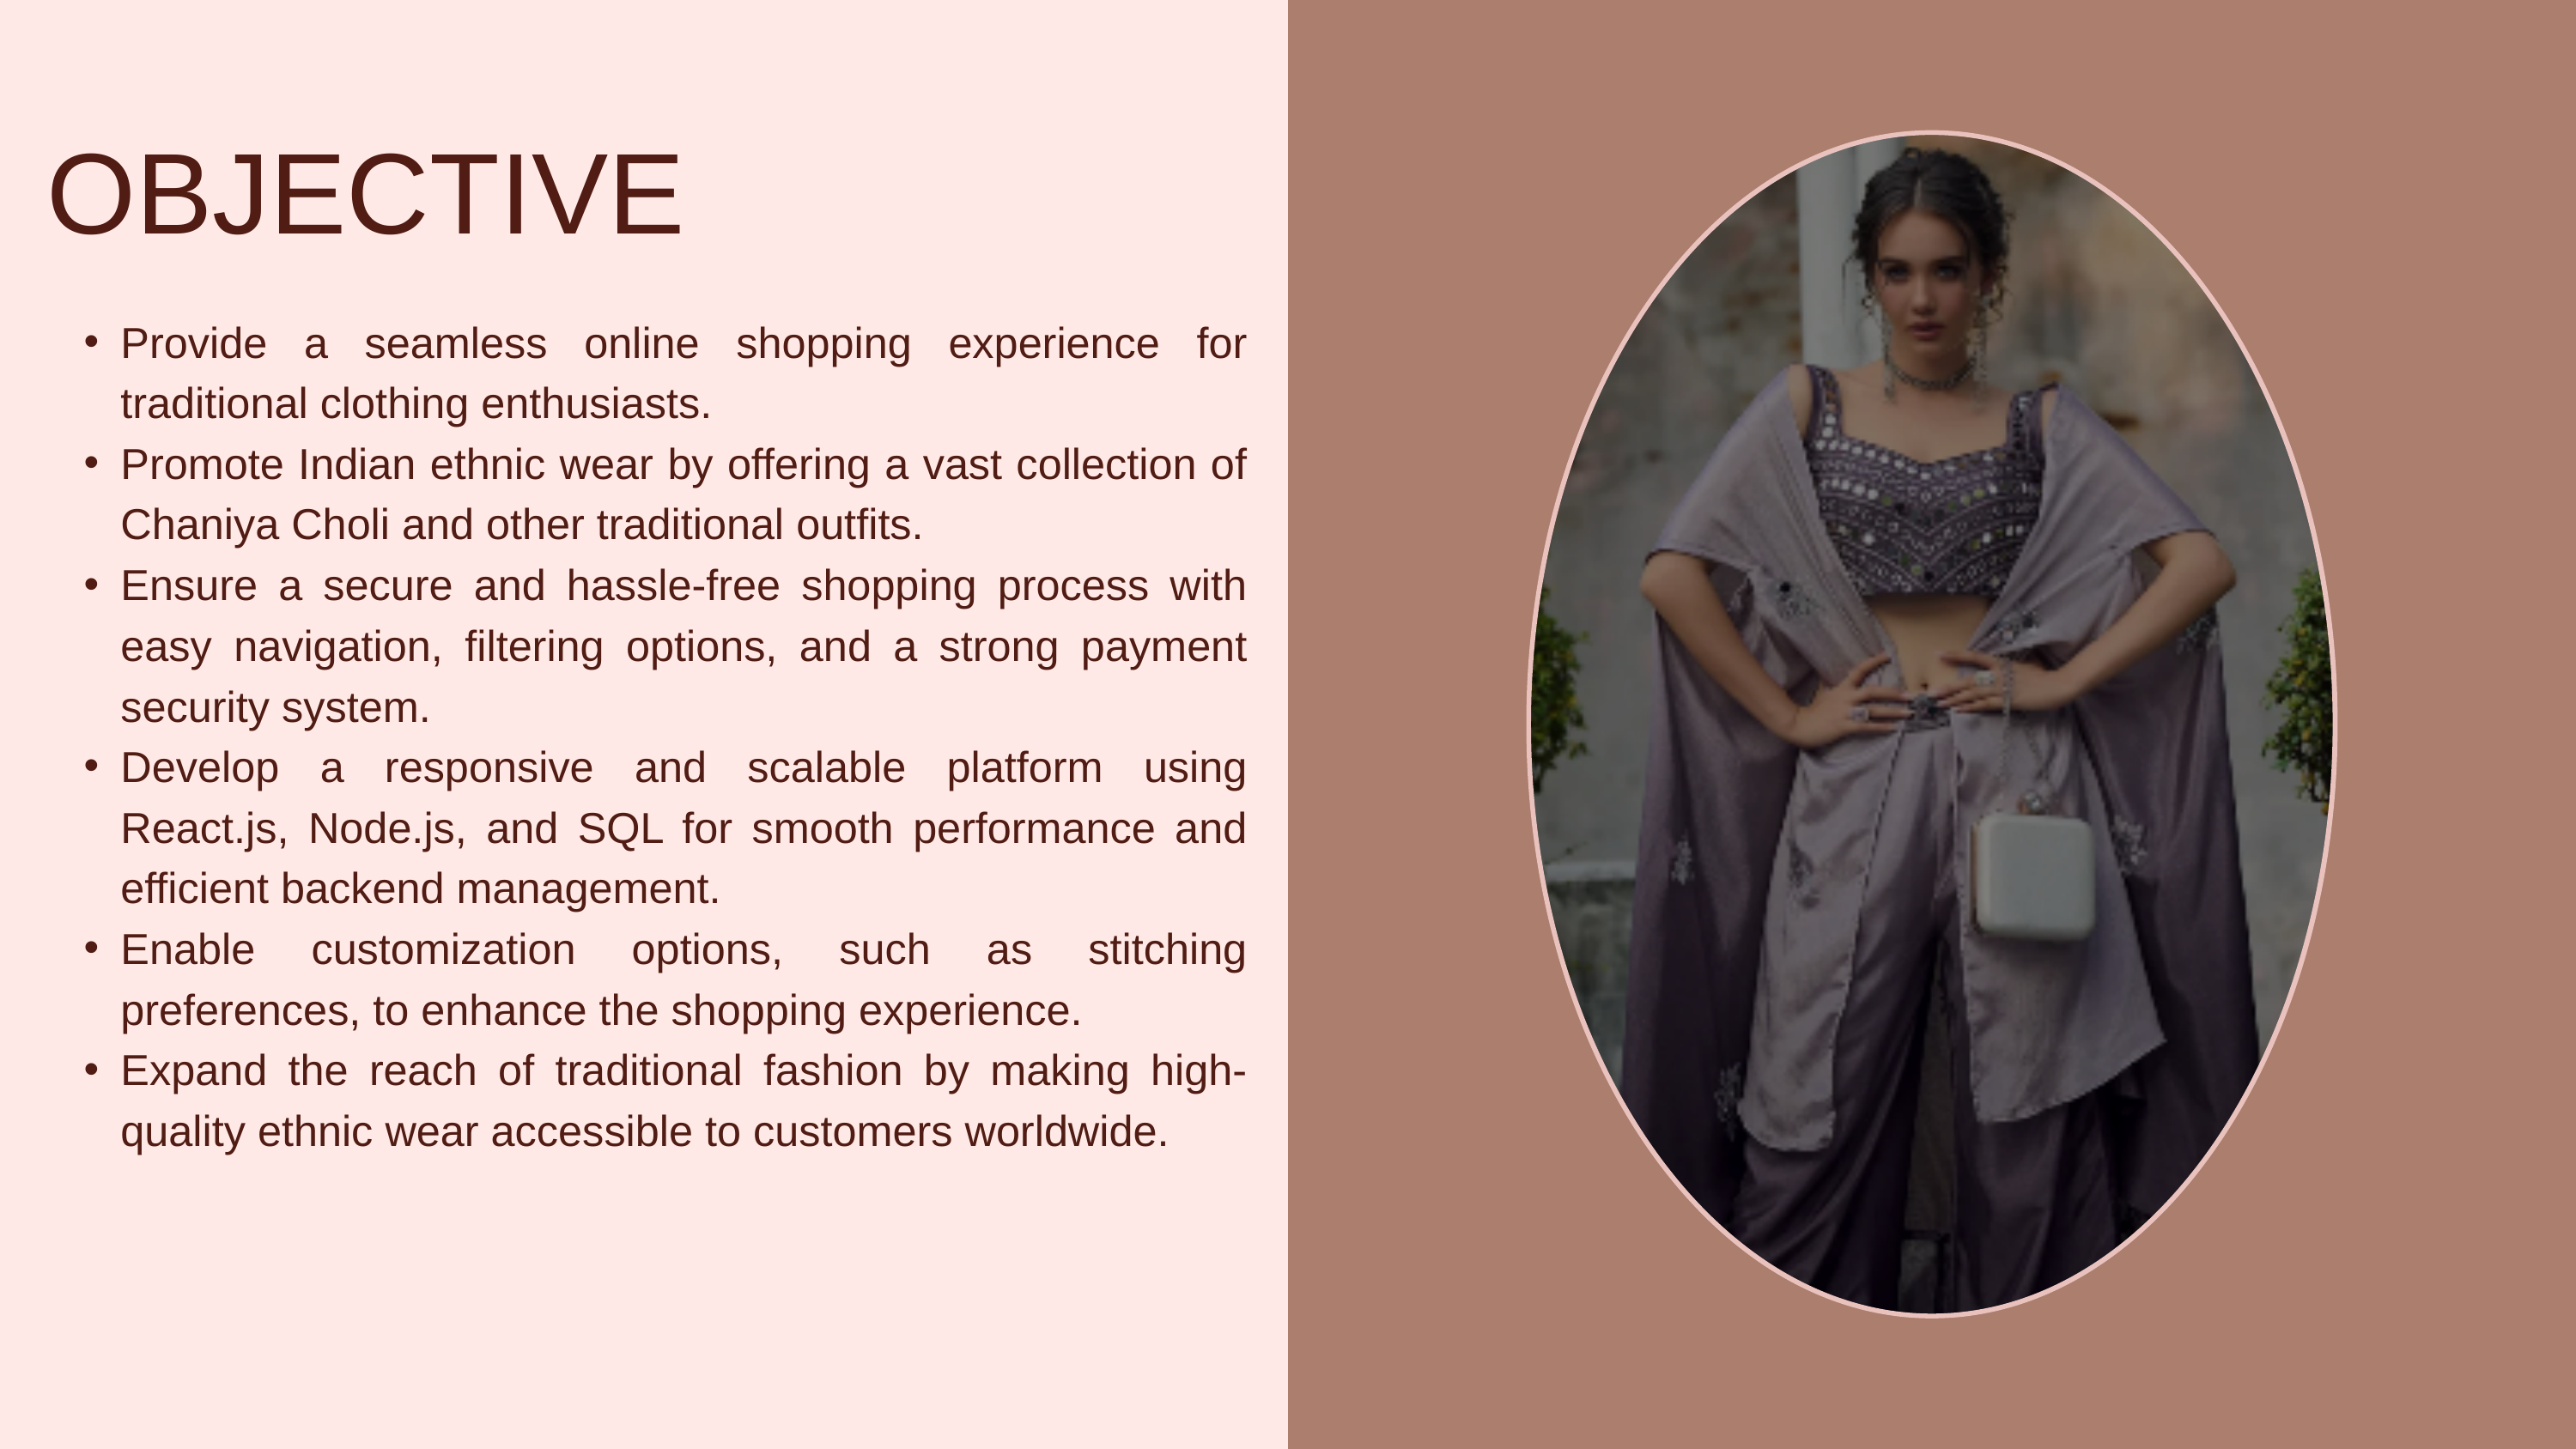

OBJECTIVE

Provide a seamless online shopping experience for traditional clothing enthusiasts.
Promote Indian ethnic wear by offering a vast collection of Chaniya Choli and other traditional outfits.
Ensure a secure and hassle-free shopping process with easy navigation, filtering options, and a strong payment security system.
Develop a responsive and scalable platform using React.js, Node.js, and SQL for smooth performance and efficient backend management.
Enable customization options, such as stitching preferences, to enhance the shopping experience.
Expand the reach of traditional fashion by making high-quality ethnic wear accessible to customers worldwide.